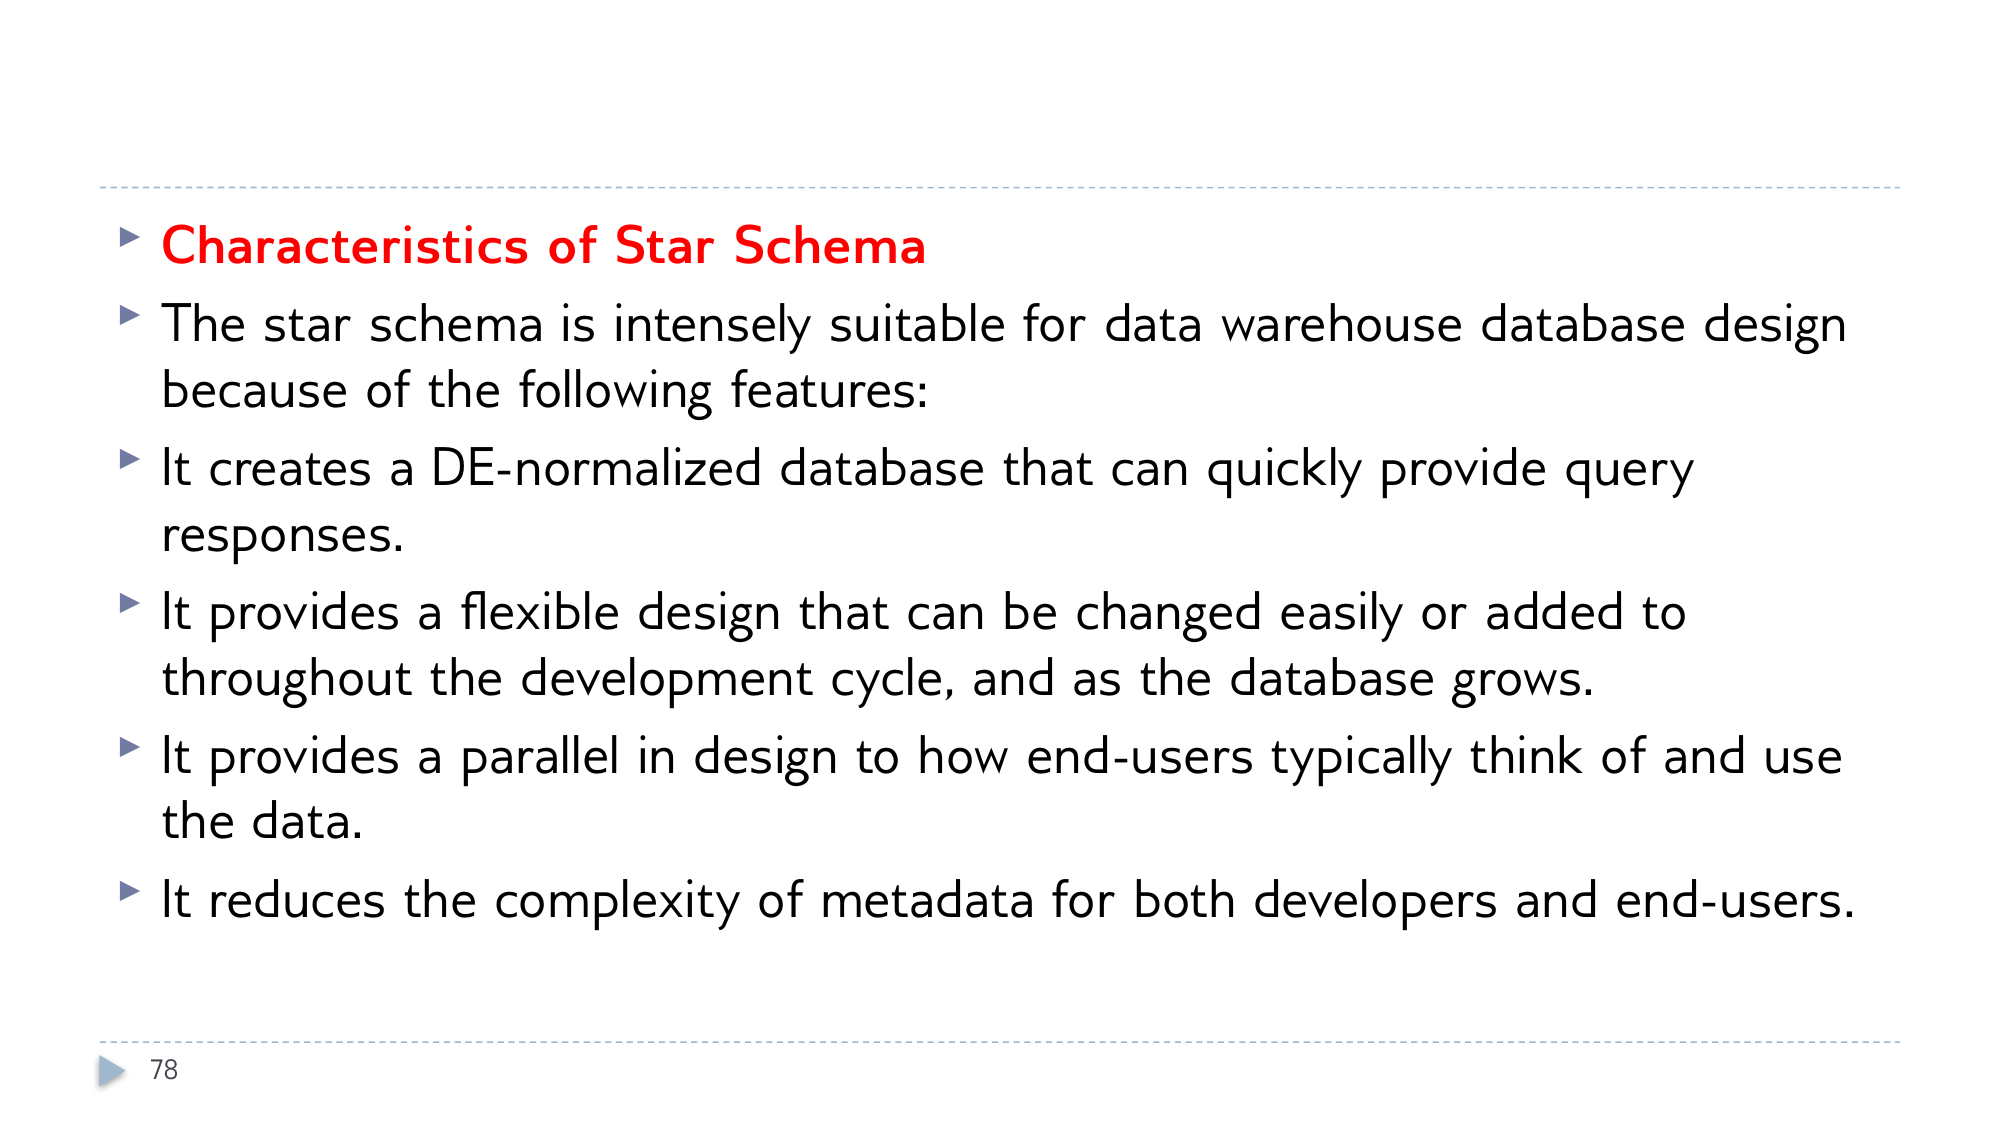

#
Characteristics of Star Schema
The star schema is intensely suitable for data warehouse database design because of the following features:
It creates a DE-normalized database that can quickly provide query responses.
It provides a flexible design that can be changed easily or added to throughout the development cycle, and as the database grows.
It provides a parallel in design to how end-users typically think of and use the data.
It reduces the complexity of metadata for both developers and end-users.

78